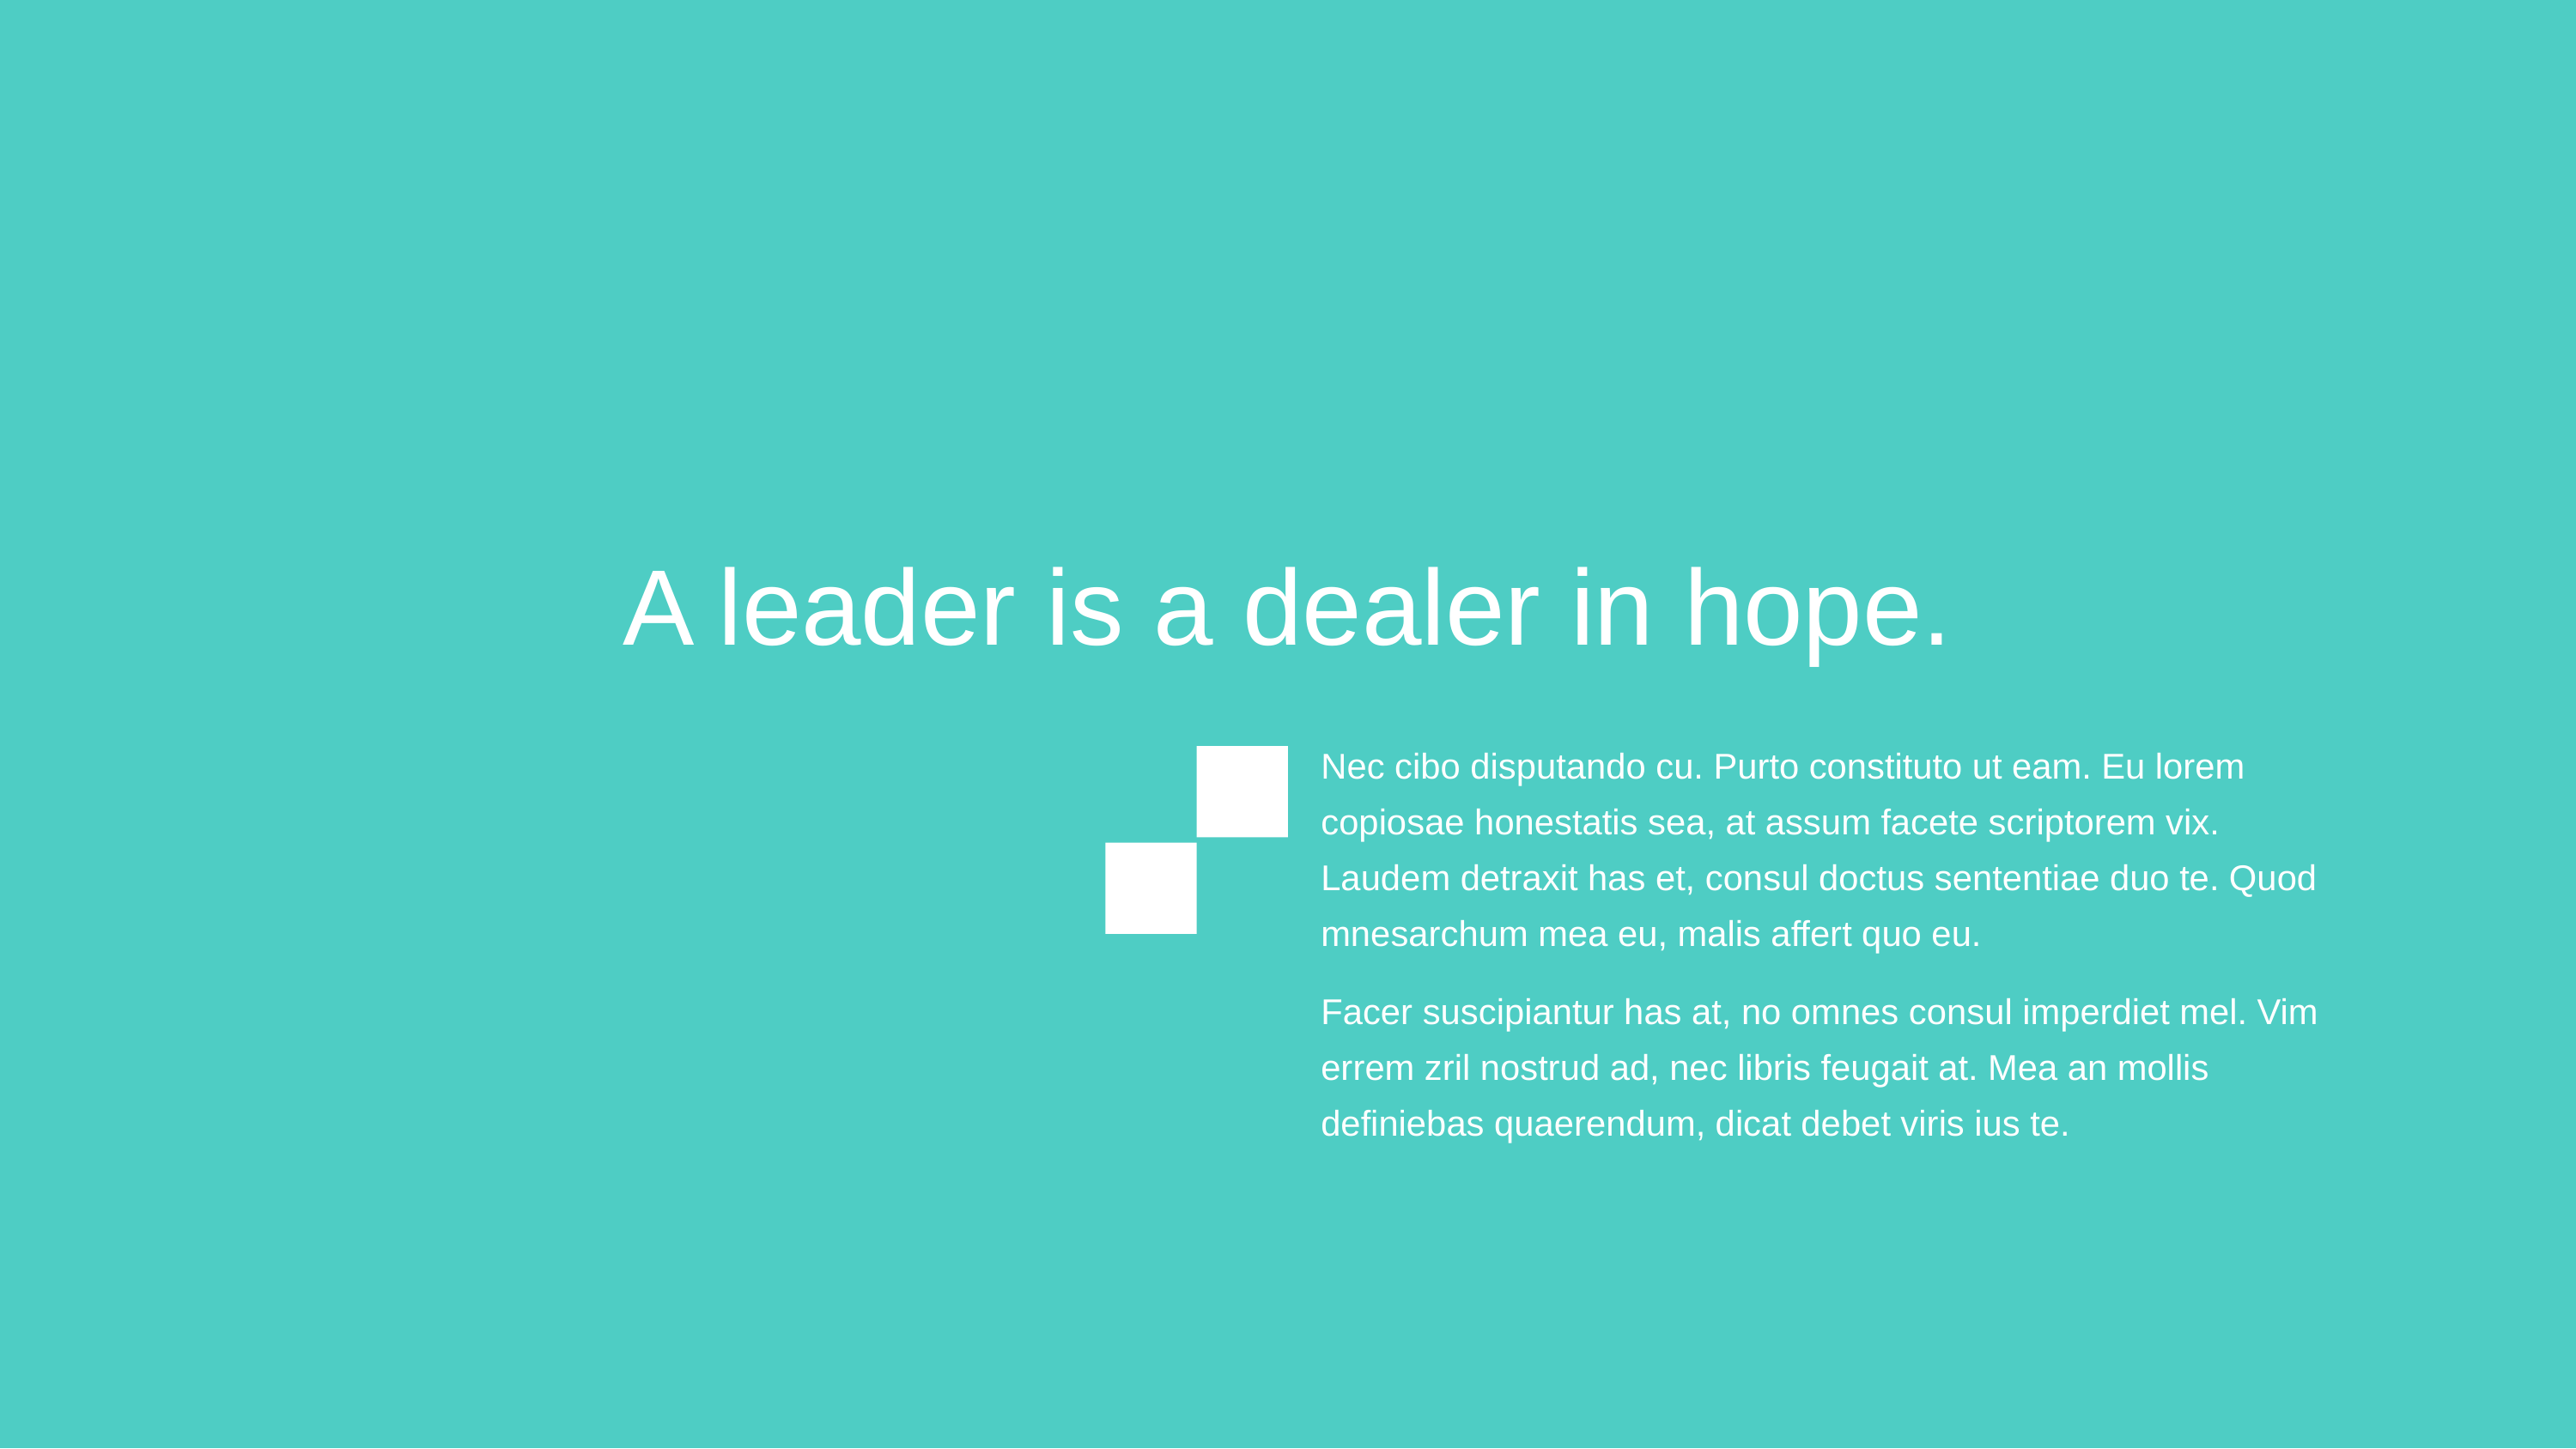

A leader is a dealer in hope.
Nec cibo disputando cu. Purto constituto ut eam. Eu lorem copiosae honestatis sea, at assum facete scriptorem vix. Laudem detraxit has et, consul doctus sententiae duo te. Quod mnesarchum mea eu, malis affert quo eu.
Facer suscipiantur has at, no omnes consul imperdiet mel. Vim errem zril nostrud ad, nec libris feugait at. Mea an mollis definiebas quaerendum, dicat debet viris ius te.